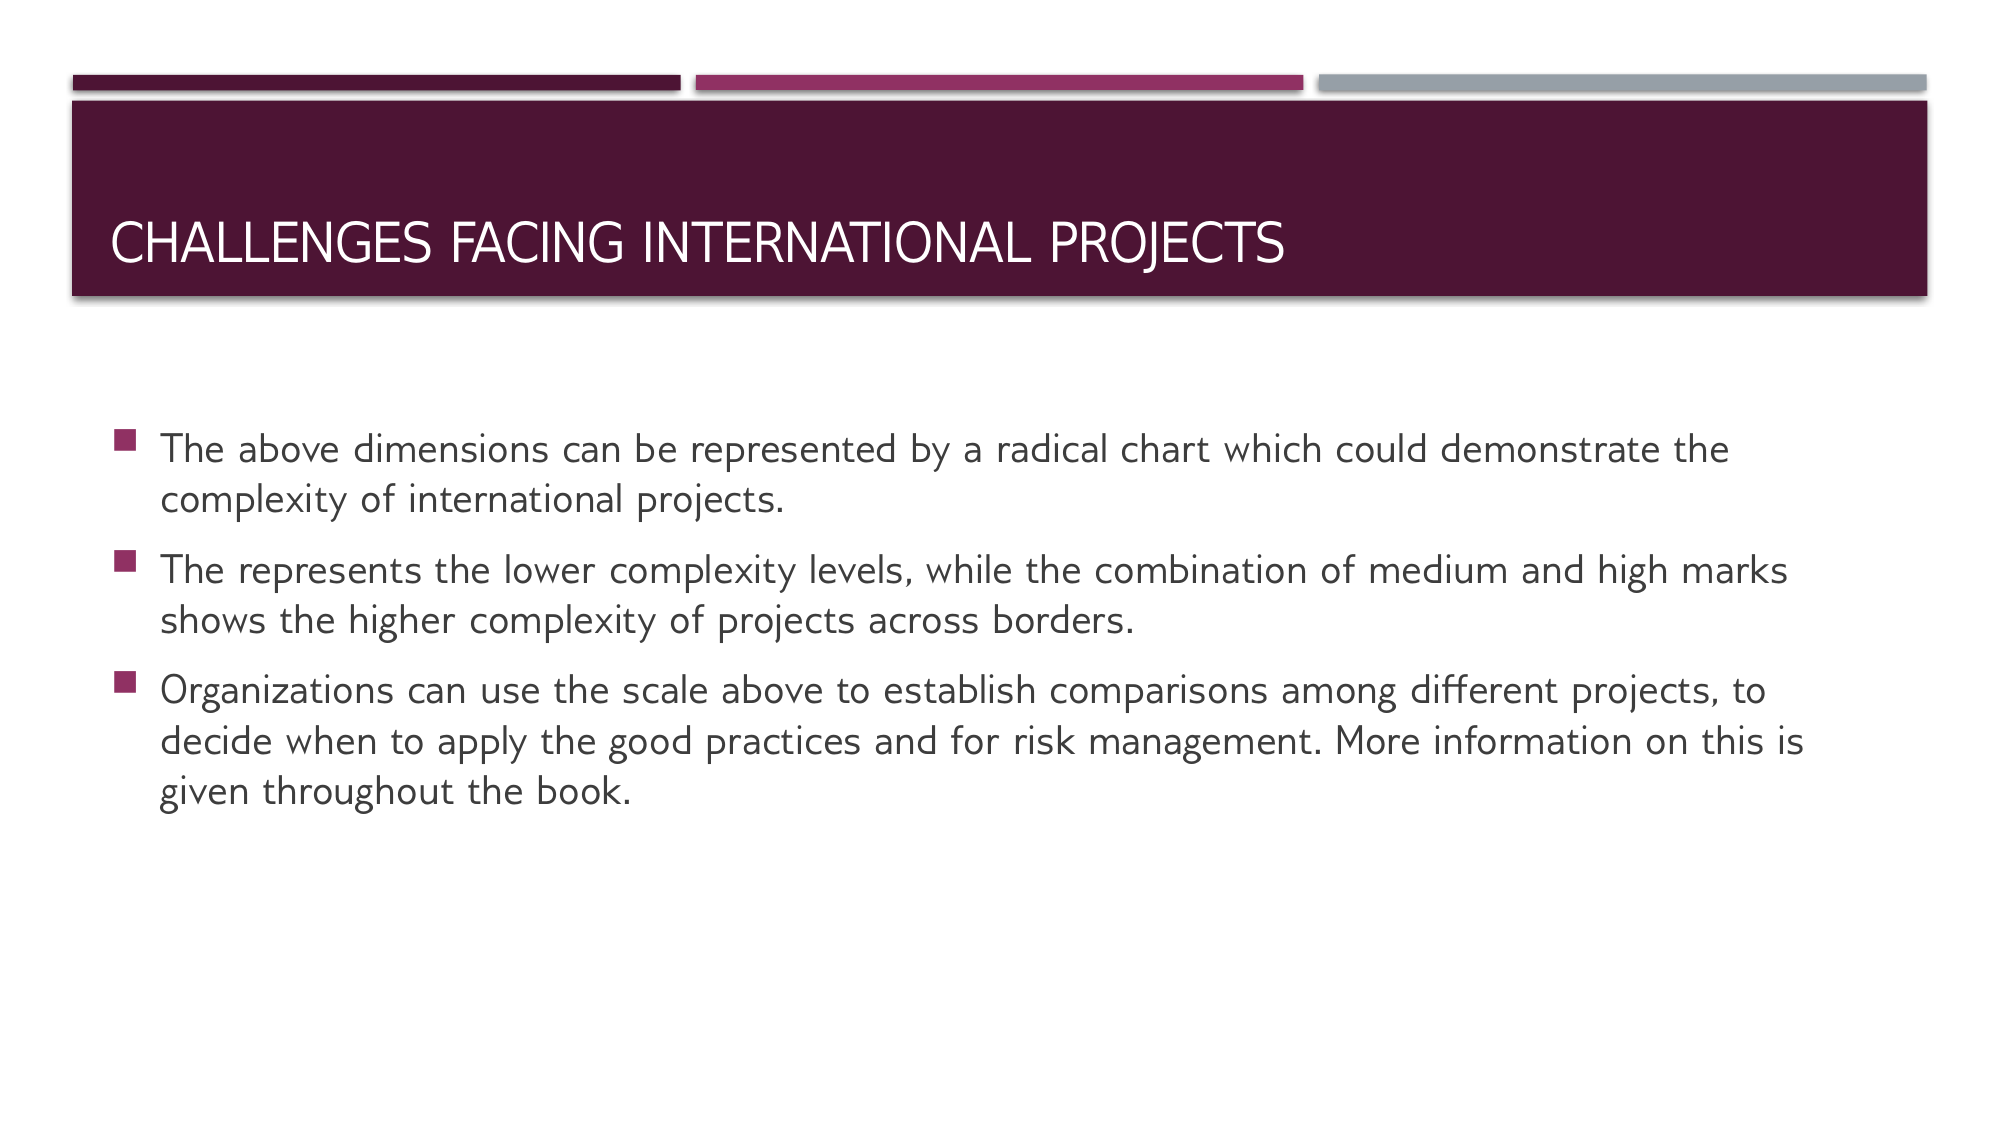

# Challenges Facing International Projects
The above dimensions can be represented by a radical chart which could demonstrate the complexity of international projects.
The represents the lower complexity levels, while the combination of medium and high marks shows the higher complexity of projects across borders.
Organizations can use the scale above to establish comparisons among different projects, to decide when to apply the good practices and for risk management. More information on this is given throughout the book.